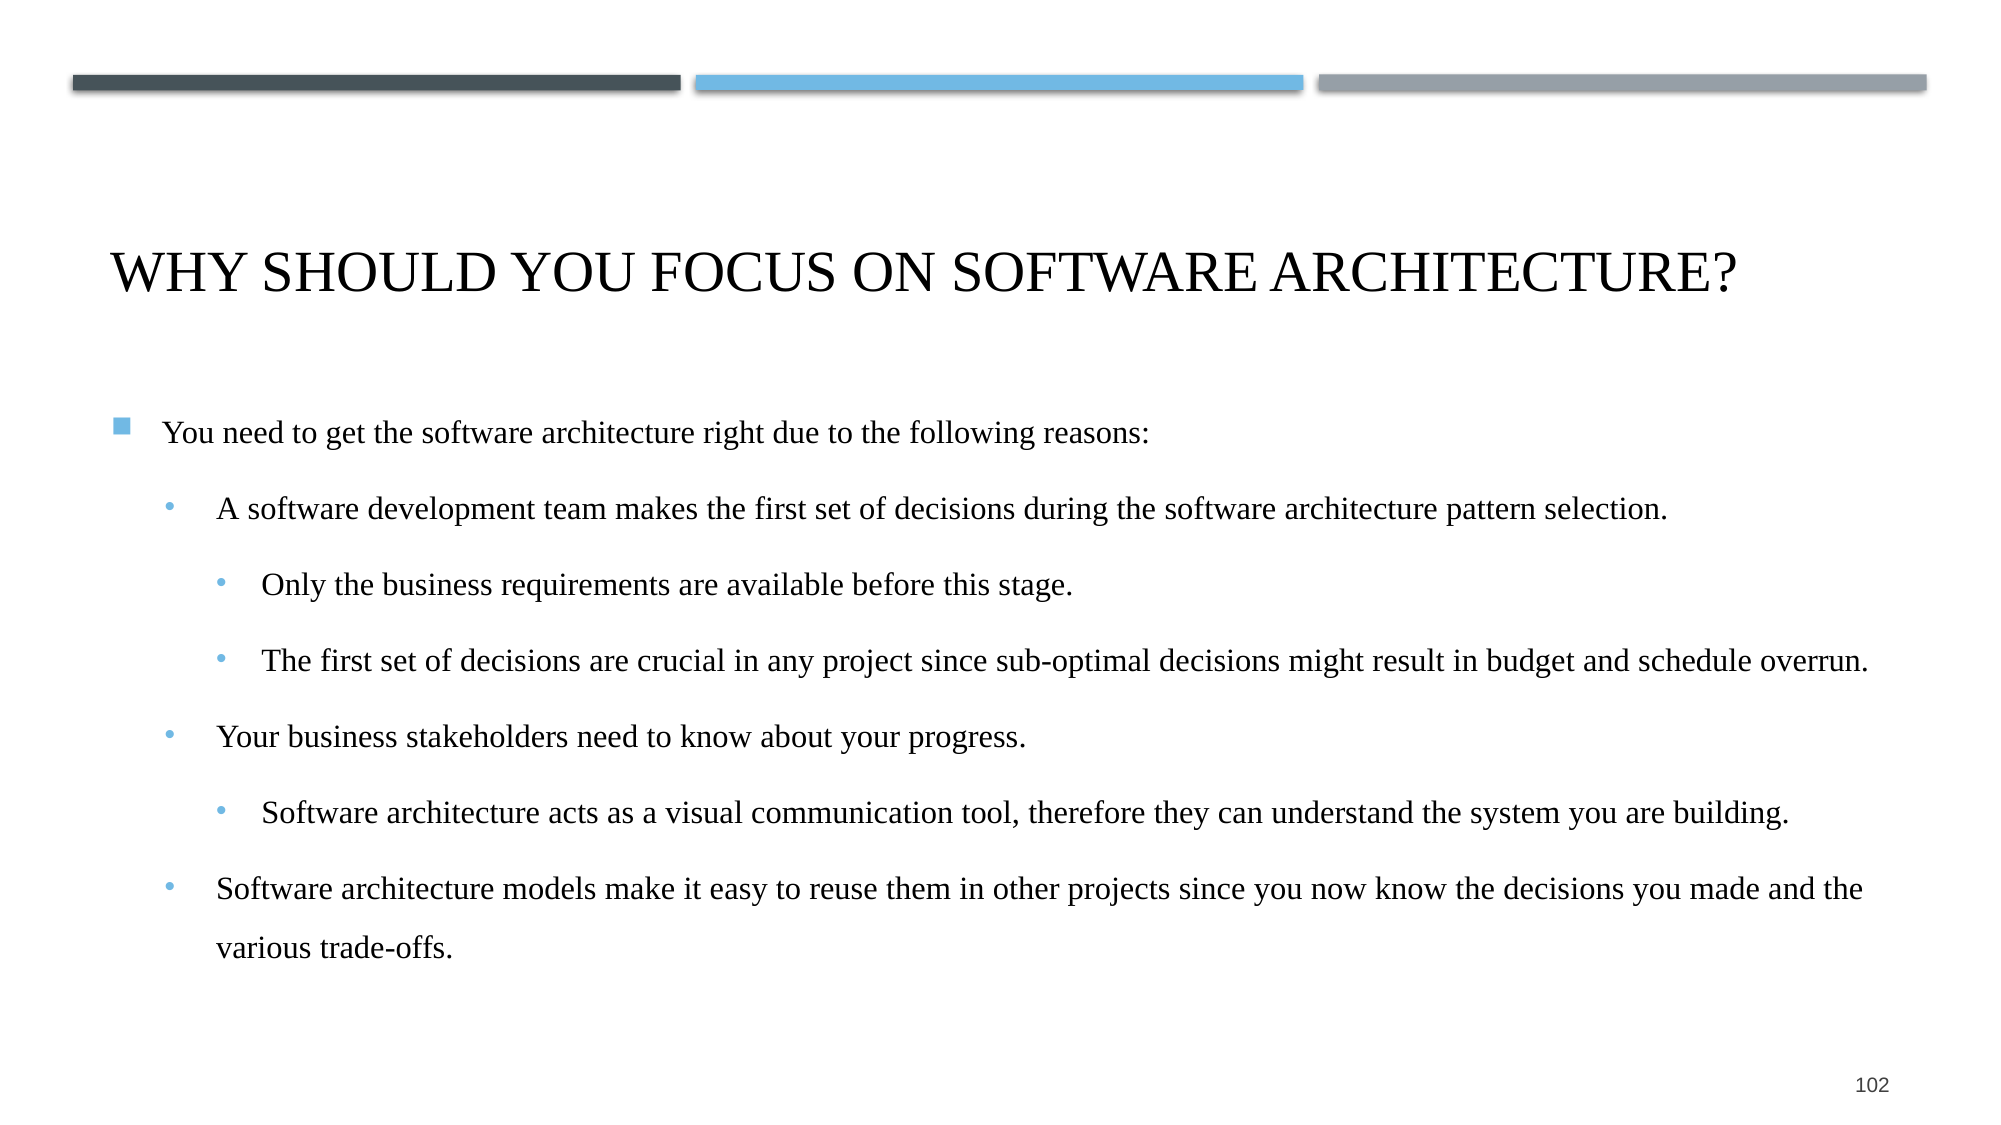

# Why Should You Focus on Software Architecture?
You need to get the software architecture right due to the following reasons:
A software development team makes the first set of decisions during the software architecture pattern selection.
Only the business requirements are available before this stage.
The first set of decisions are crucial in any project since sub-optimal decisions might result in budget and schedule overrun.
Your business stakeholders need to know about your progress.
Software architecture acts as a visual communication tool, therefore they can understand the system you are building.
Software architecture models make it easy to reuse them in other projects since you now know the decisions you made and the various trade-offs.

102